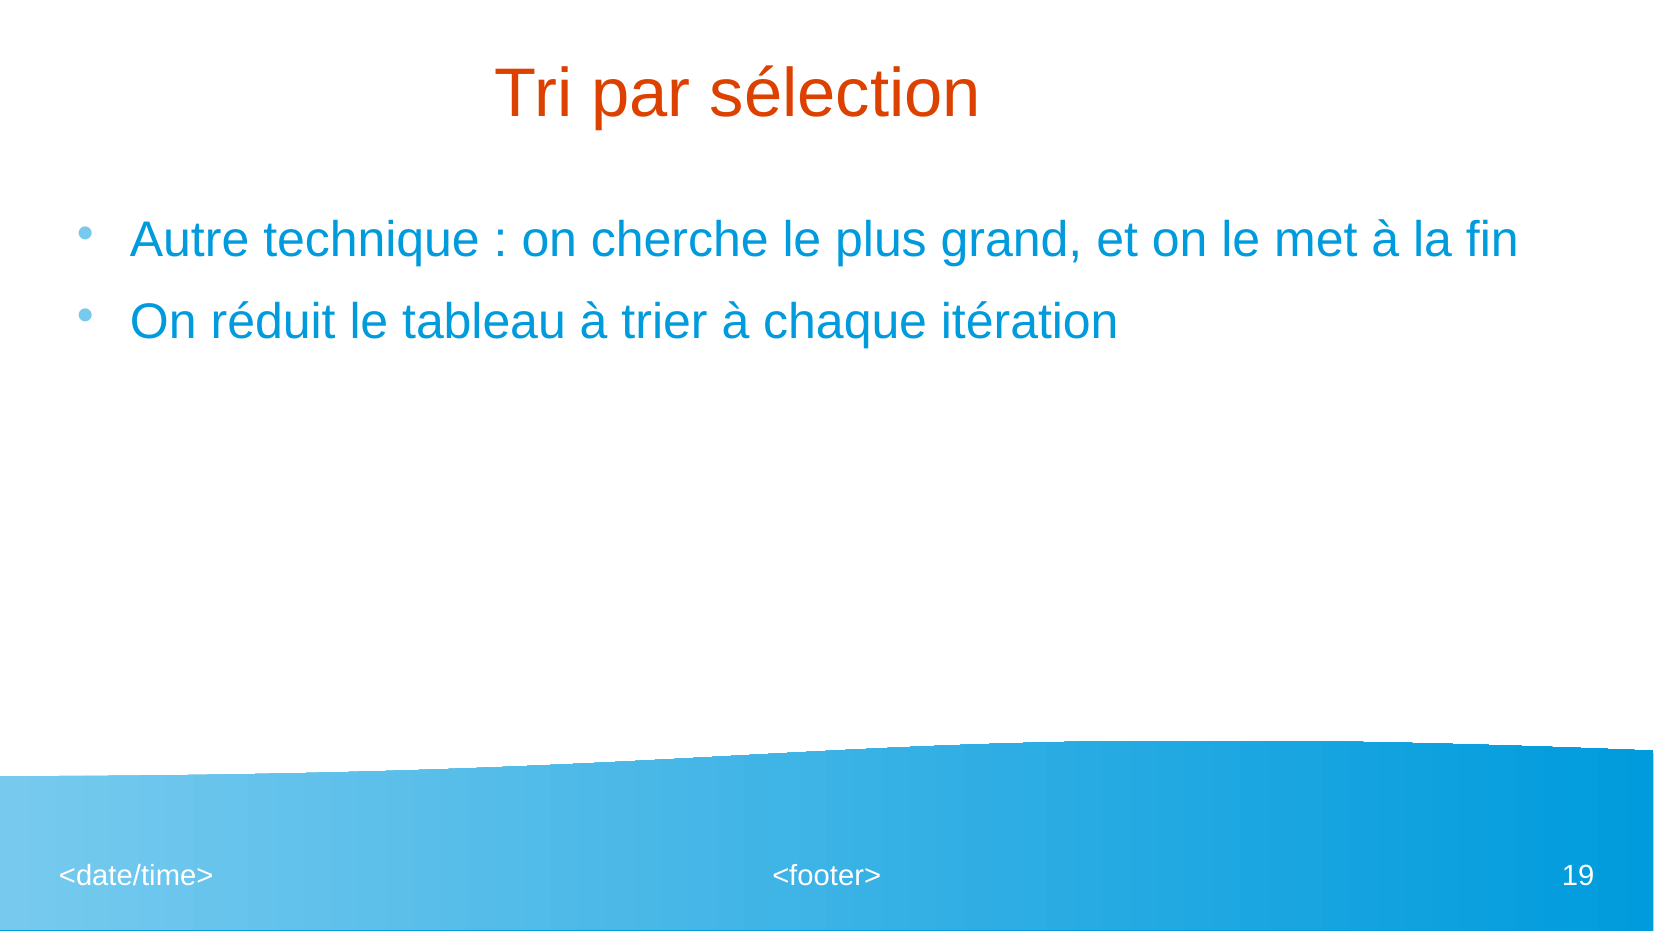

# Tri par sélection
Autre technique : on cherche le plus grand, et on le met à la fin
On réduit le tableau à trier à chaque itération